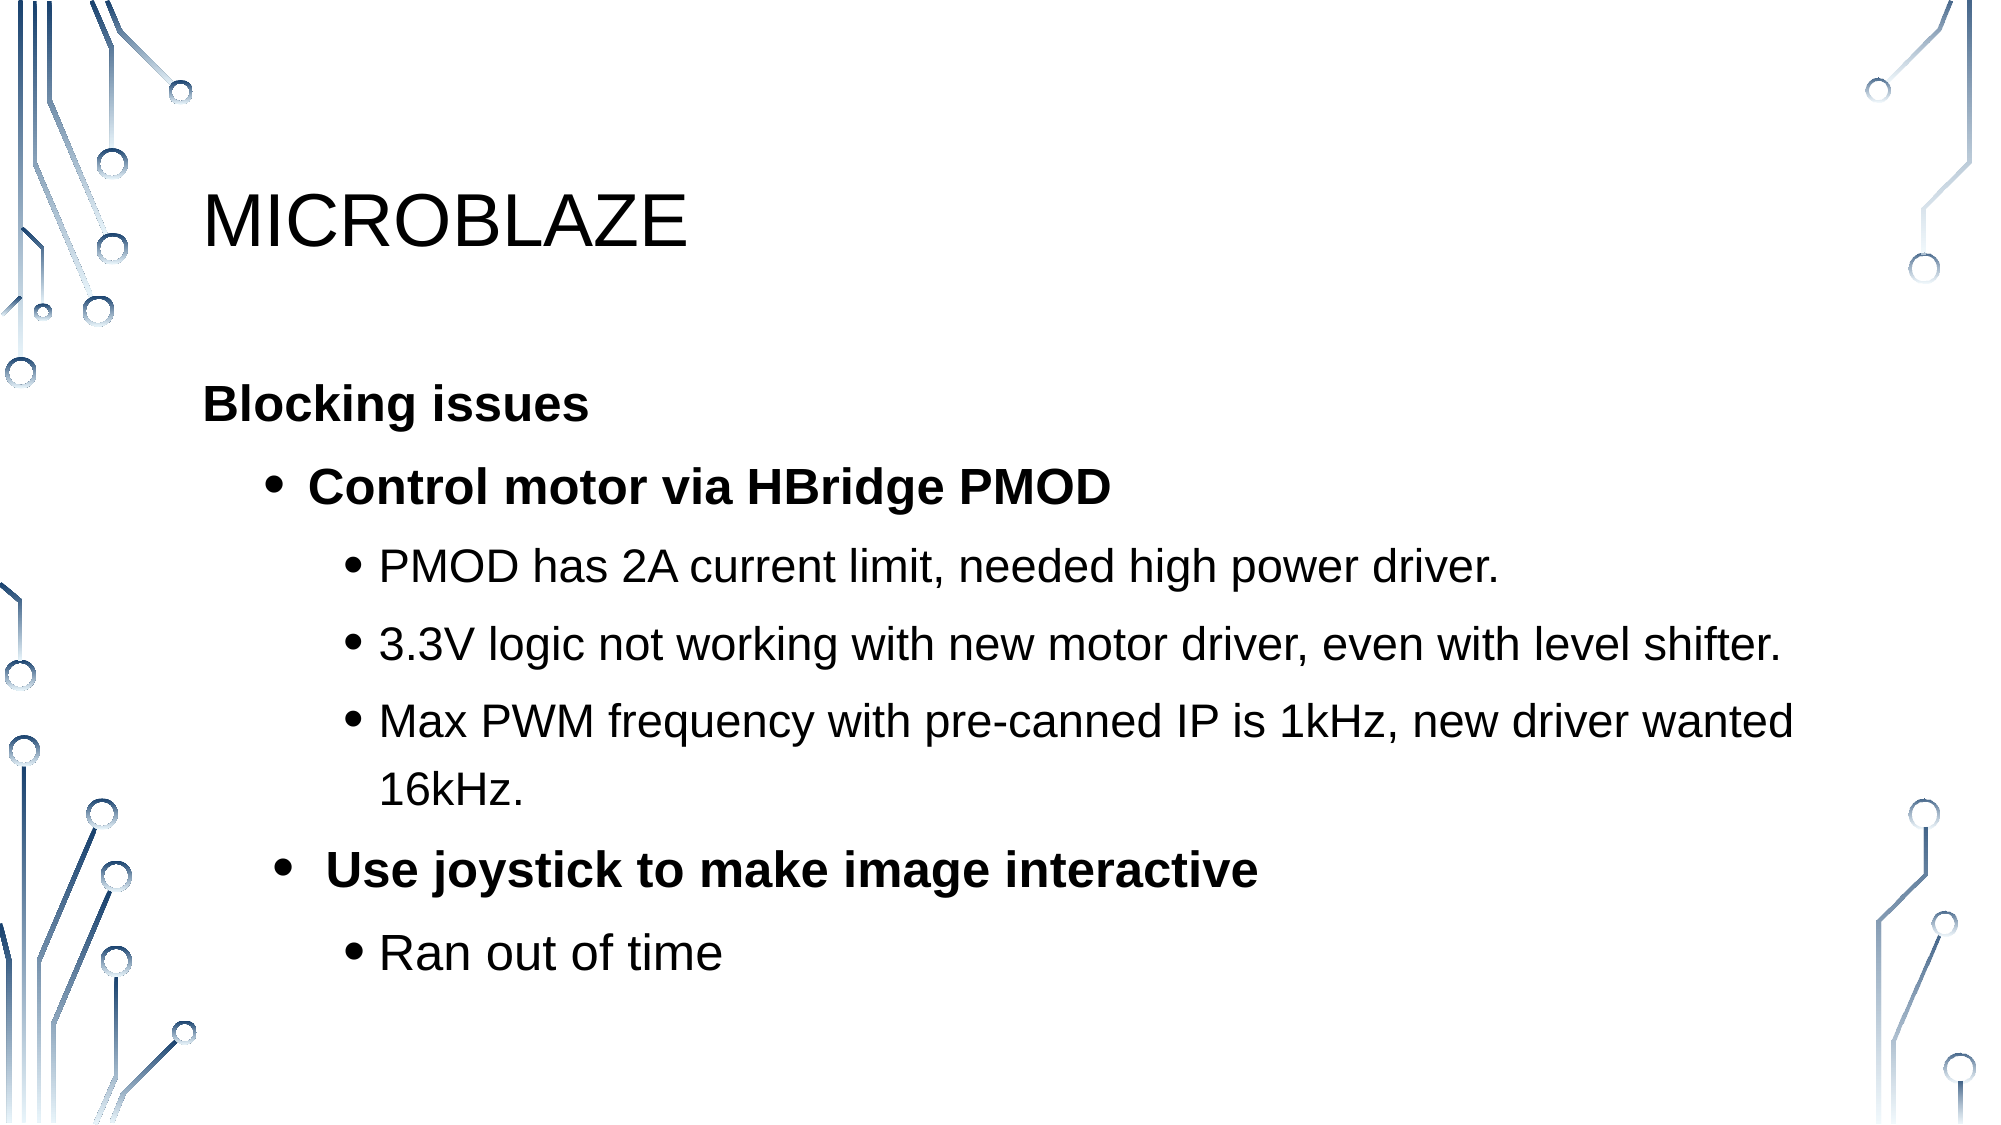

# Microblaze
Blocking issues
Control motor via HBridge PMOD
PMOD has 2A current limit, needed high power driver.
3.3V logic not working with new motor driver, even with level shifter.
Max PWM frequency with pre-canned IP is 1kHz, new driver wanted 16kHz.
Use joystick to make image interactive
Ran out of time